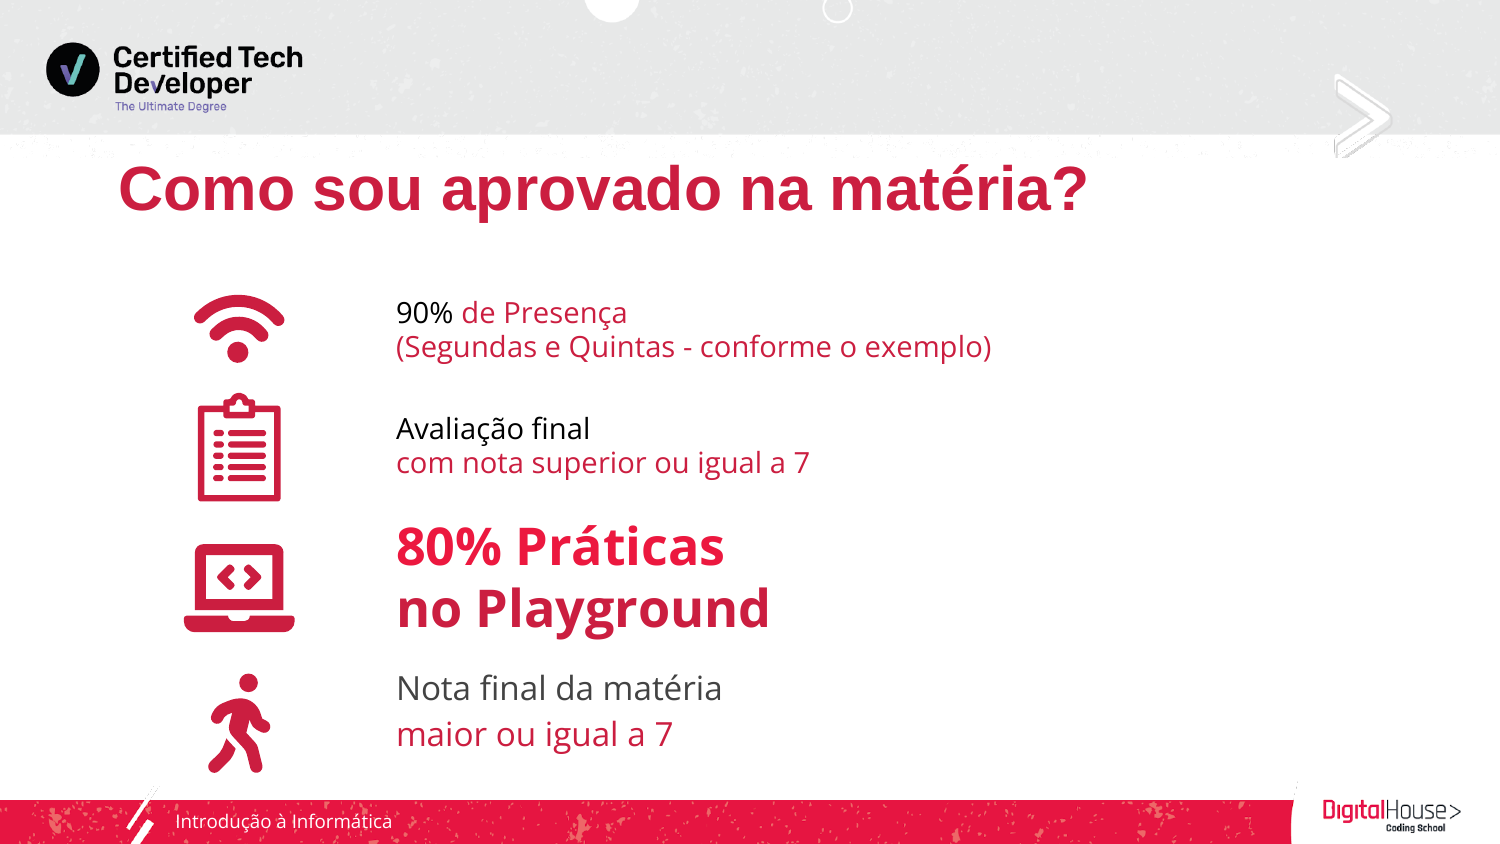

Como sou aprovado na matéria?

90% de Presença
(Segundas e Quintas - conforme o exemplo)

Avaliação final
com nota superior ou igual a 7
# 80% Práticas
no Playground

Nota final da matéria
maior ou igual a 7